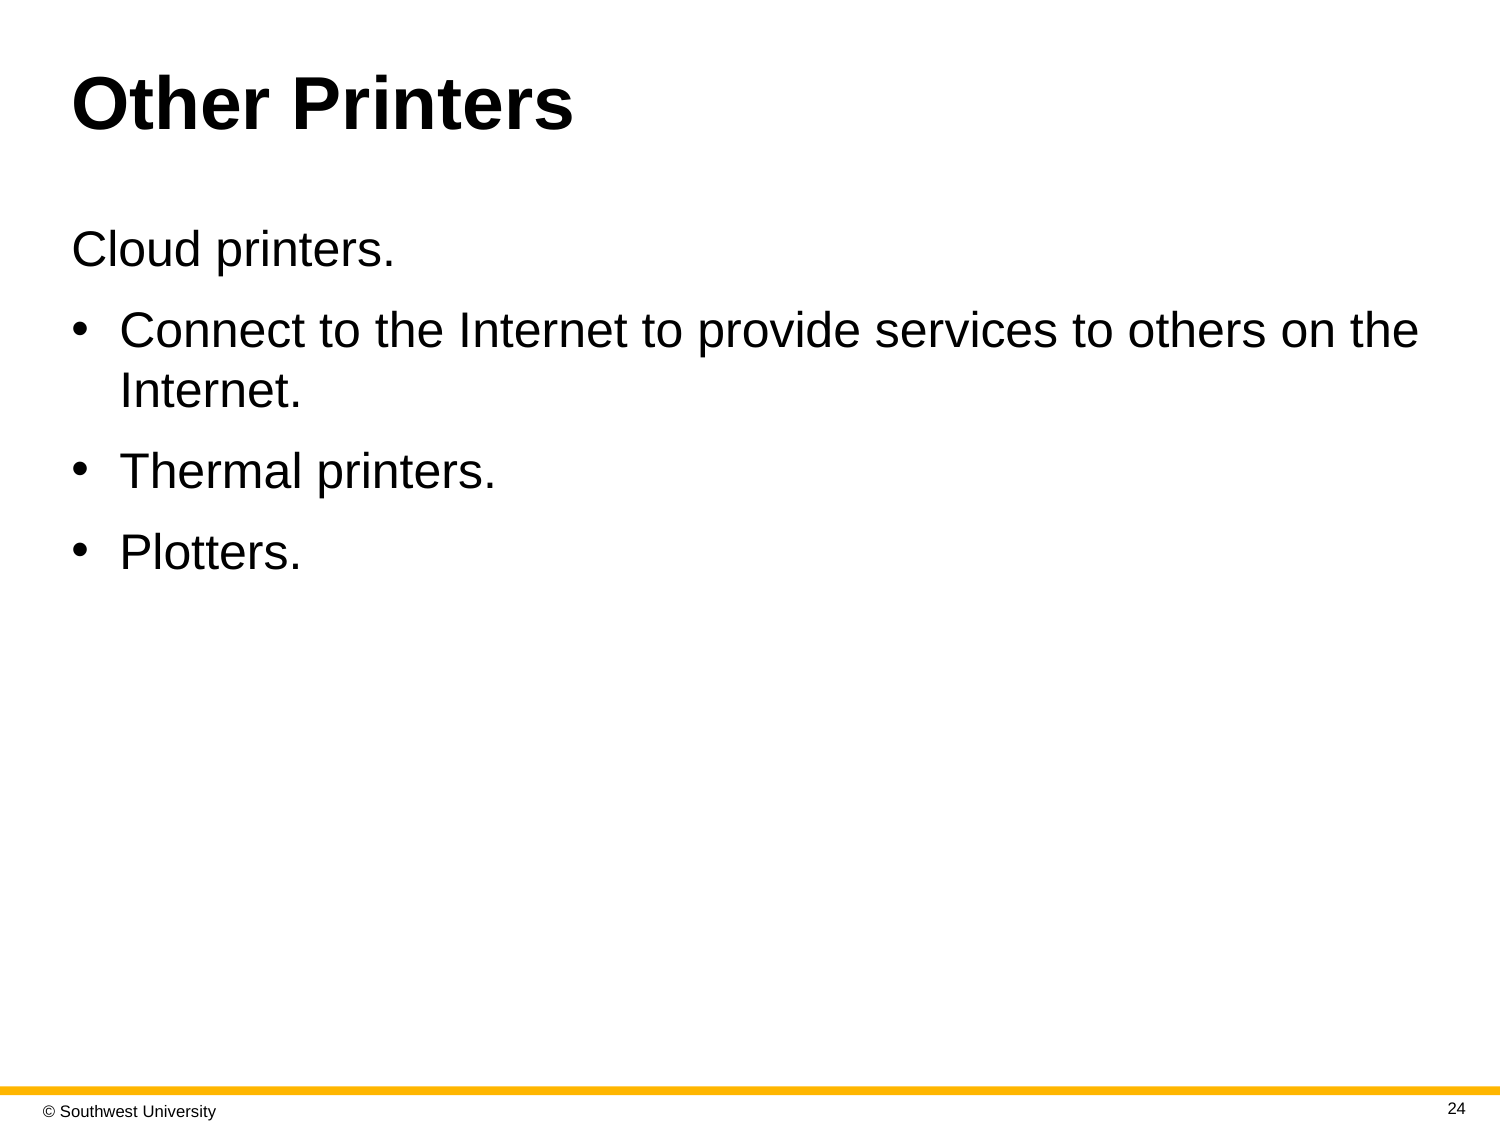

# Other Printers
Cloud printers.
Connect to the Internet to provide services to others on the Internet.
Thermal printers.
Plotters.
24